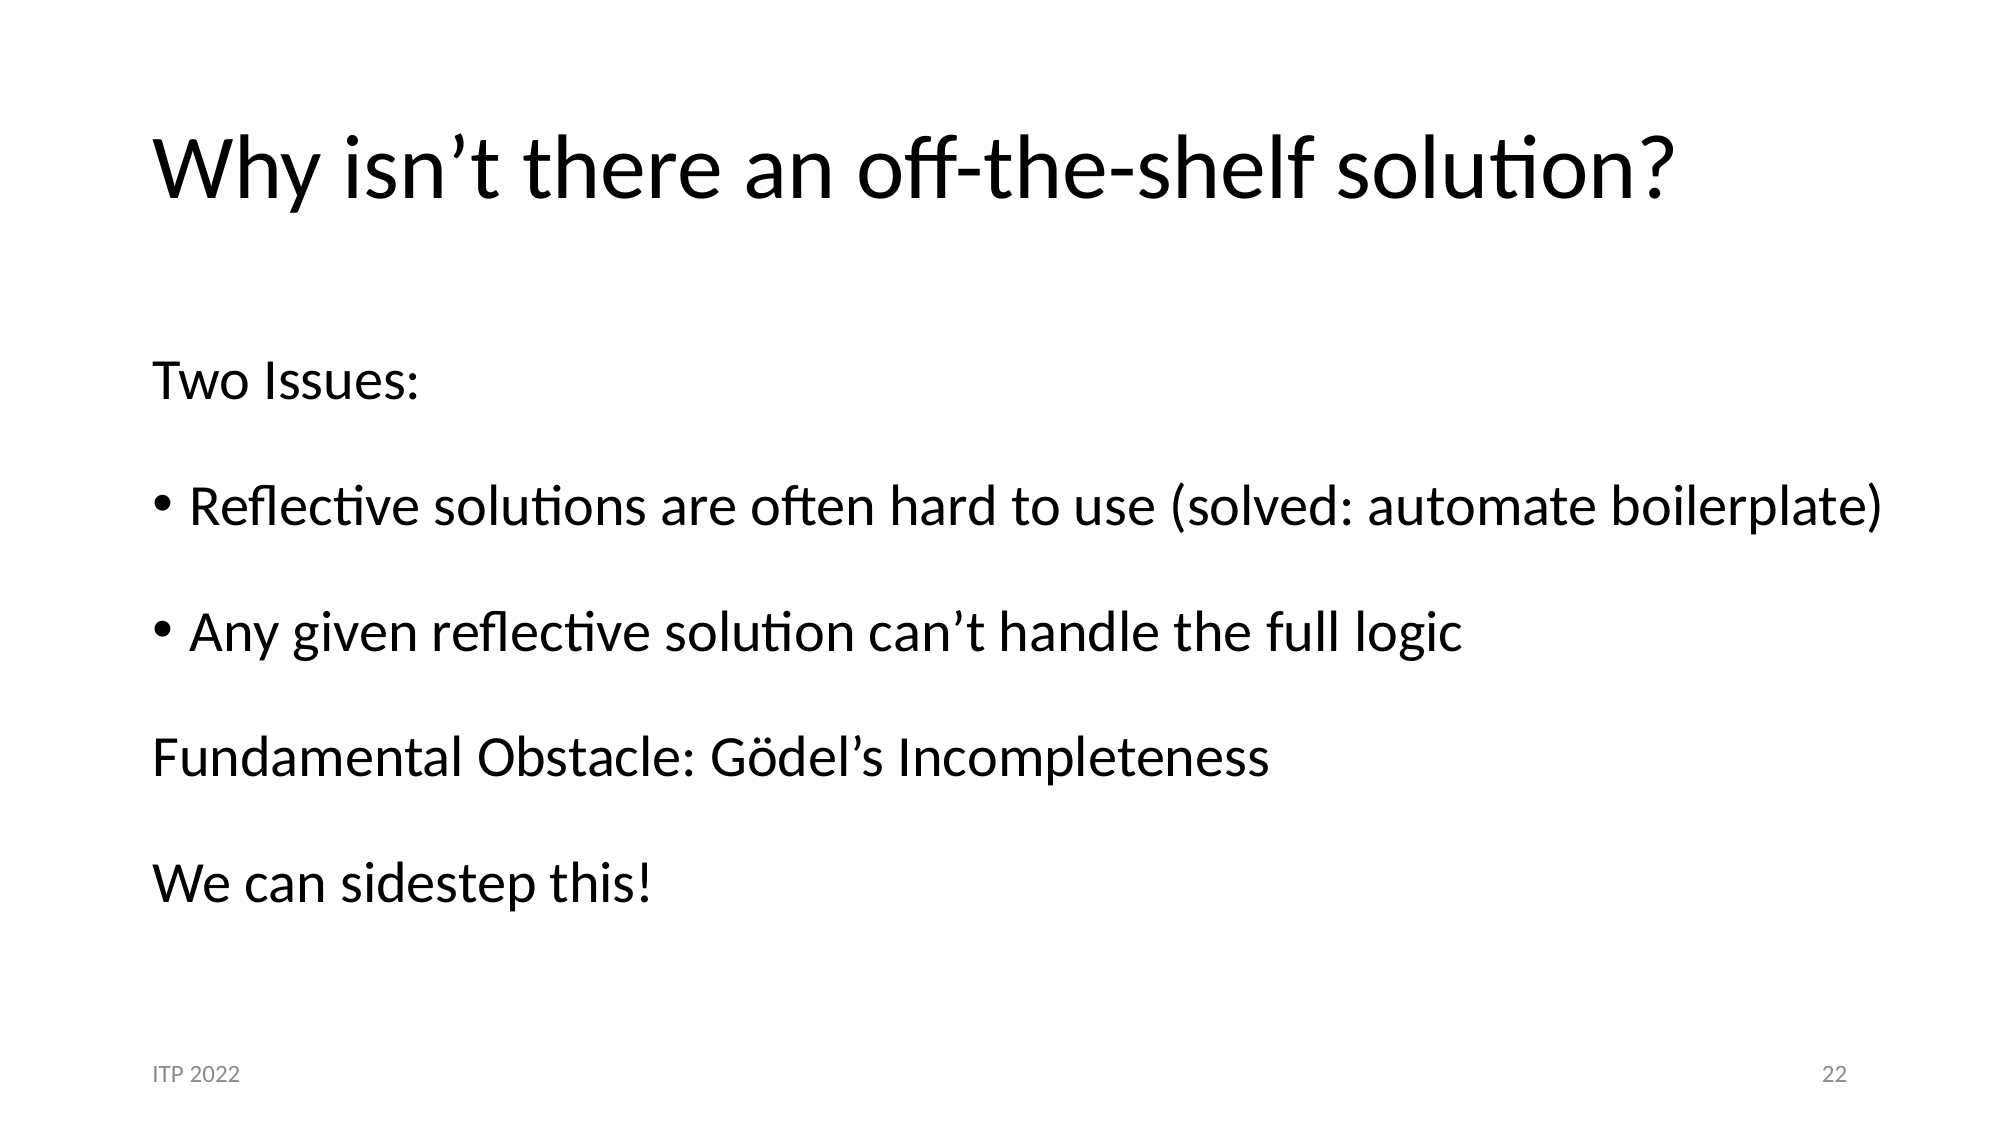

# Why isn’t there an off-the-shelf solution?
Two Issues:
Reflective solutions are often hard to use (solved: automate boilerplate)
Any given reflective solution can’t handle the full logic
Fundamental Obstacle: Gödel’s Incompleteness
We can sidestep this!

ITP 2022
22